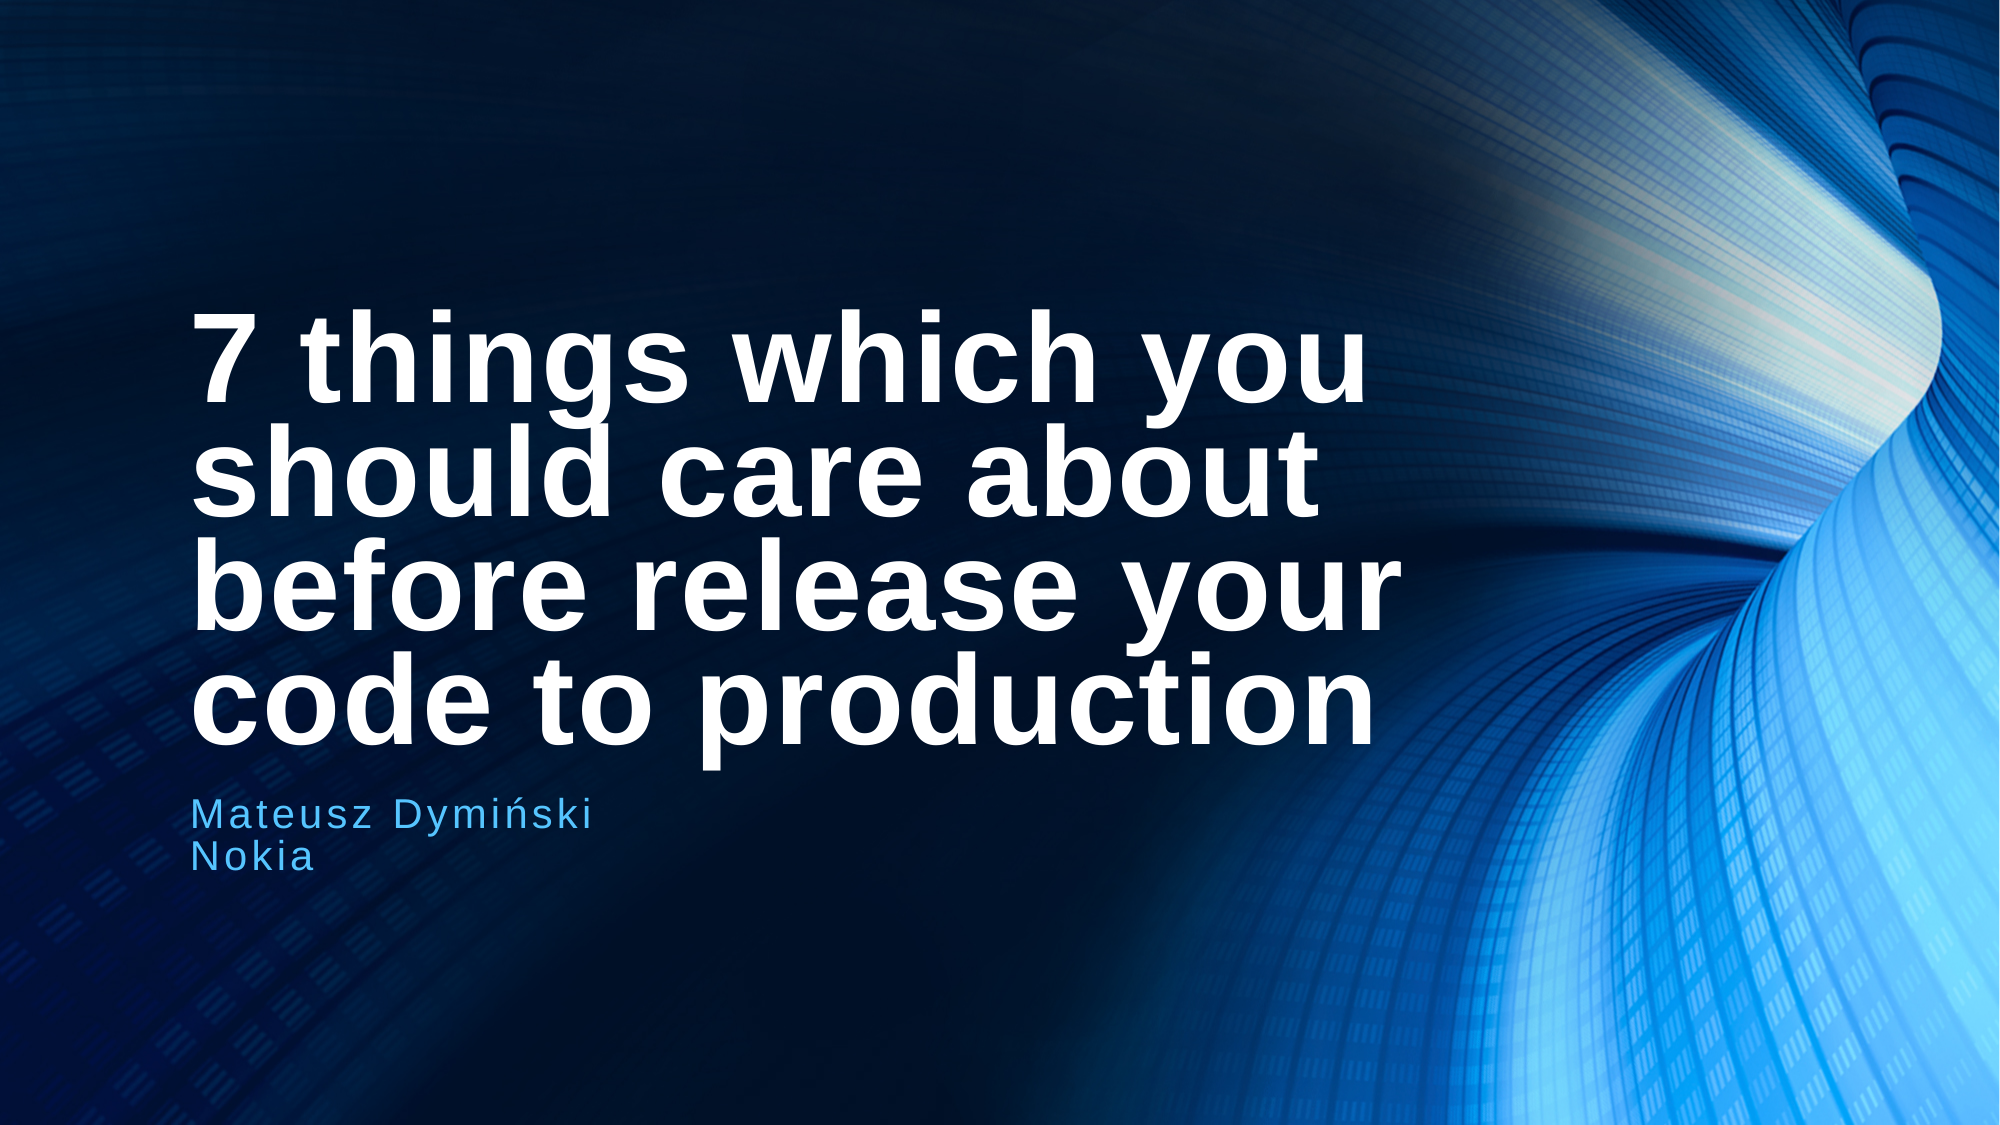

# 7 things which you should care about before release your code to production
Mateusz Dymiński
Nokia